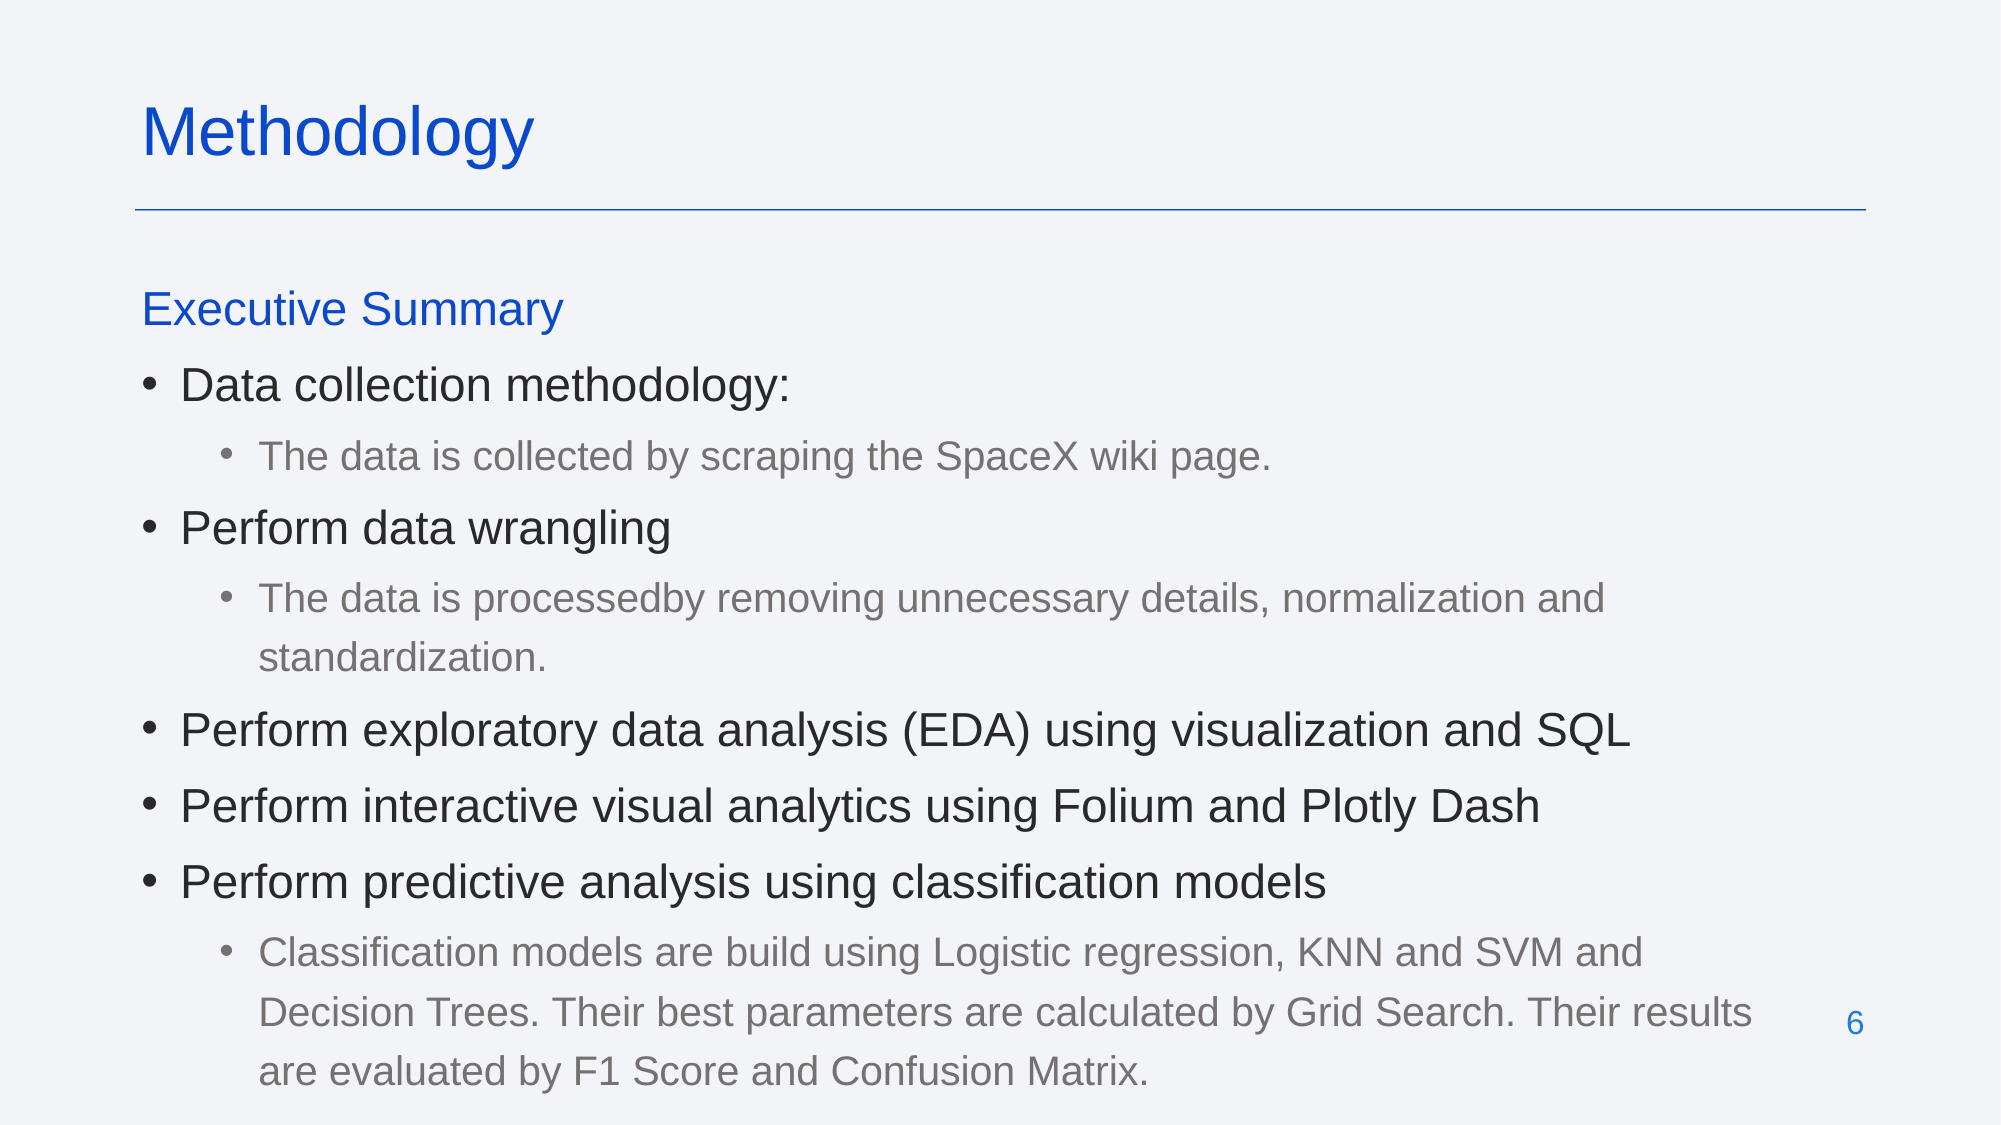

Methodology
Executive Summary
Data collection methodology:
The data is collected by scraping the SpaceX wiki page.
Perform data wrangling
The data is processedby removing unnecessary details, normalization and standardization.
Perform exploratory data analysis (EDA) using visualization and SQL
Perform interactive visual analytics using Folium and Plotly Dash
Perform predictive analysis using classification models
Classification models are build using Logistic regression, KNN and SVM and Decision Trees. Their best parameters are calculated by Grid Search. Their results are evaluated by F1 Score and Confusion Matrix.

6